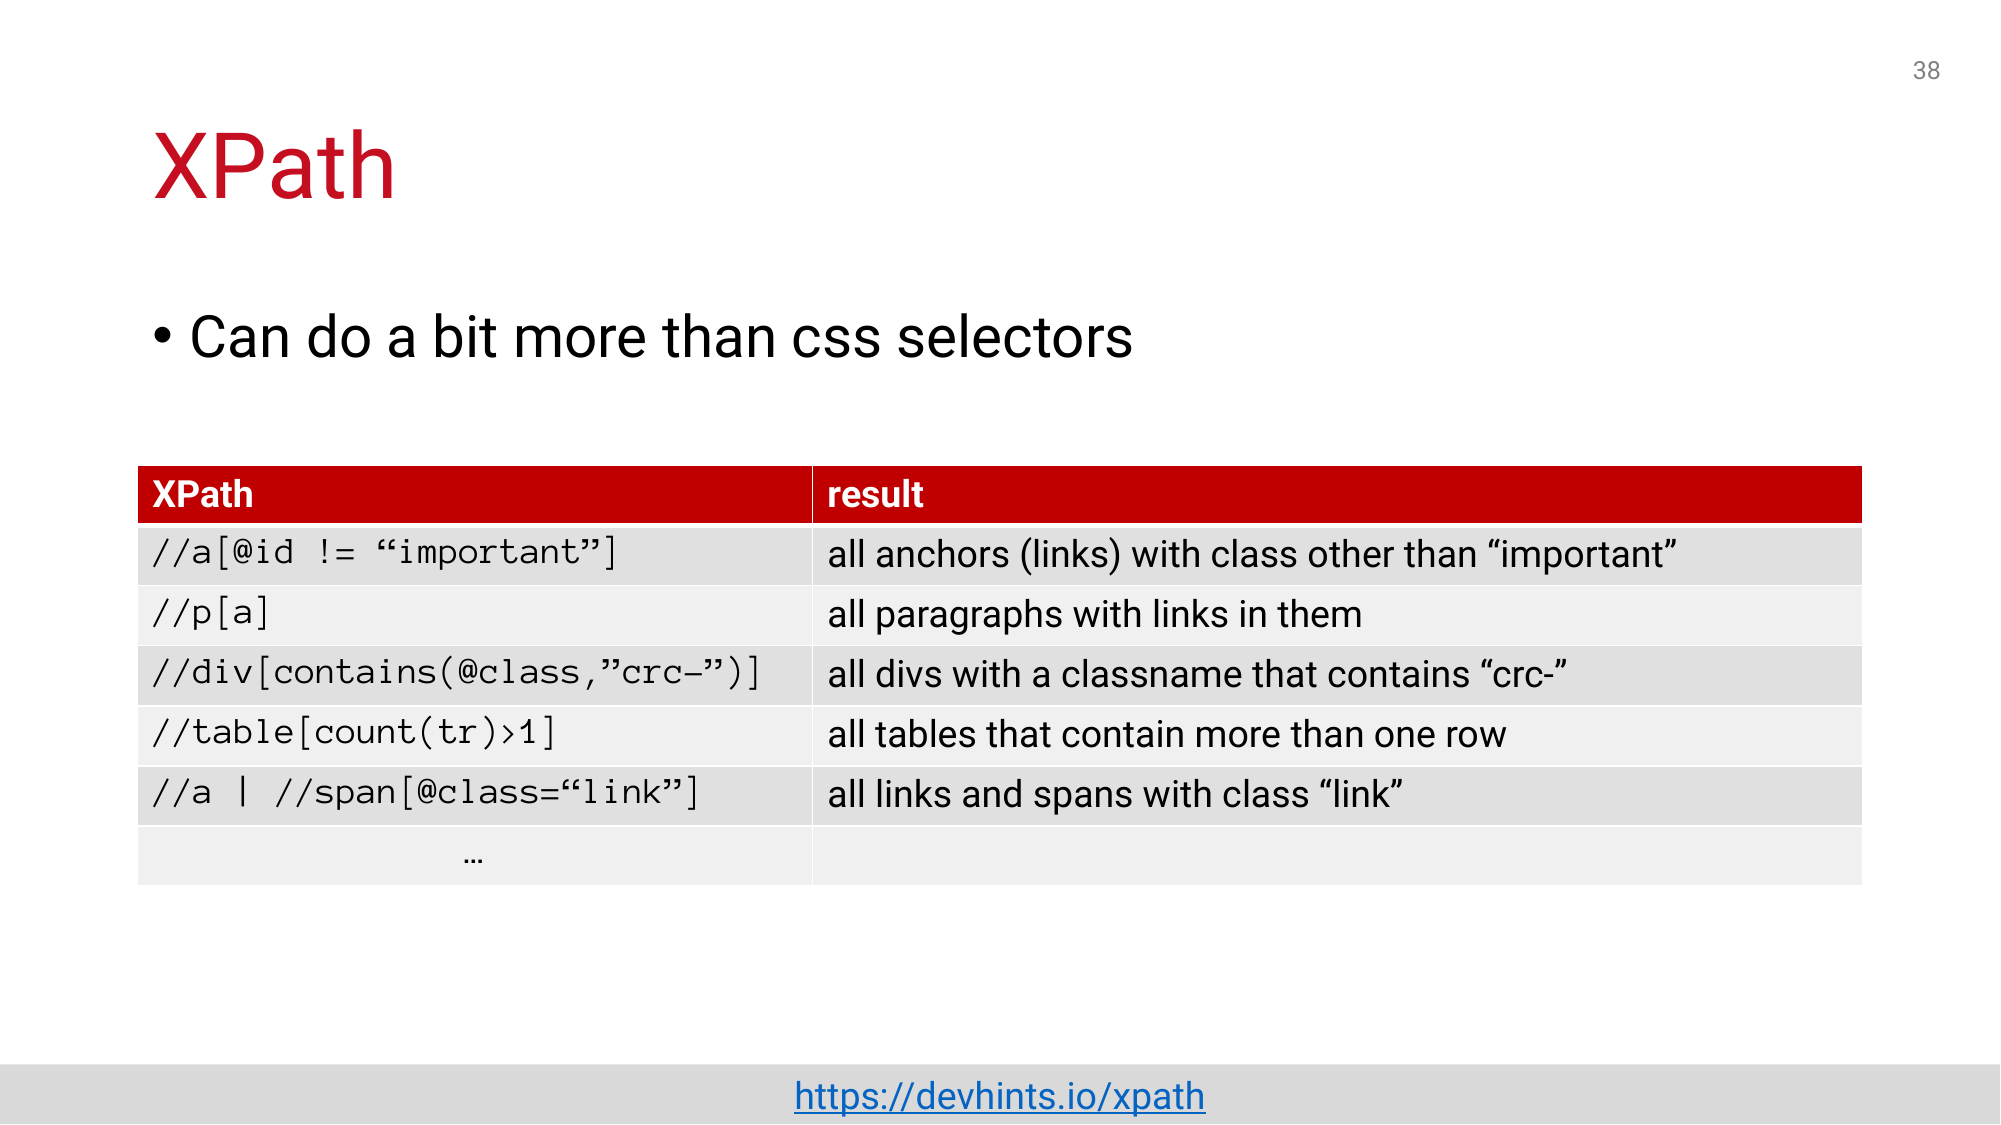

38
# XPath
Can do a bit more than css selectors

| XPath | result |
| --- | --- |
| //a[@id != “important”] | all anchors (links) with class other than “important” |
| //p[a] | all paragraphs with links in them |
| //div[contains(@class,”crc-”)] | all divs with a classname that contains “crc-” |
| //table[count(tr)>1] | all tables that contain more than one row |
| //a | //span[@class=“link”] | all links and spans with class “link” |
| … |  |
https://devhints.io/xpath